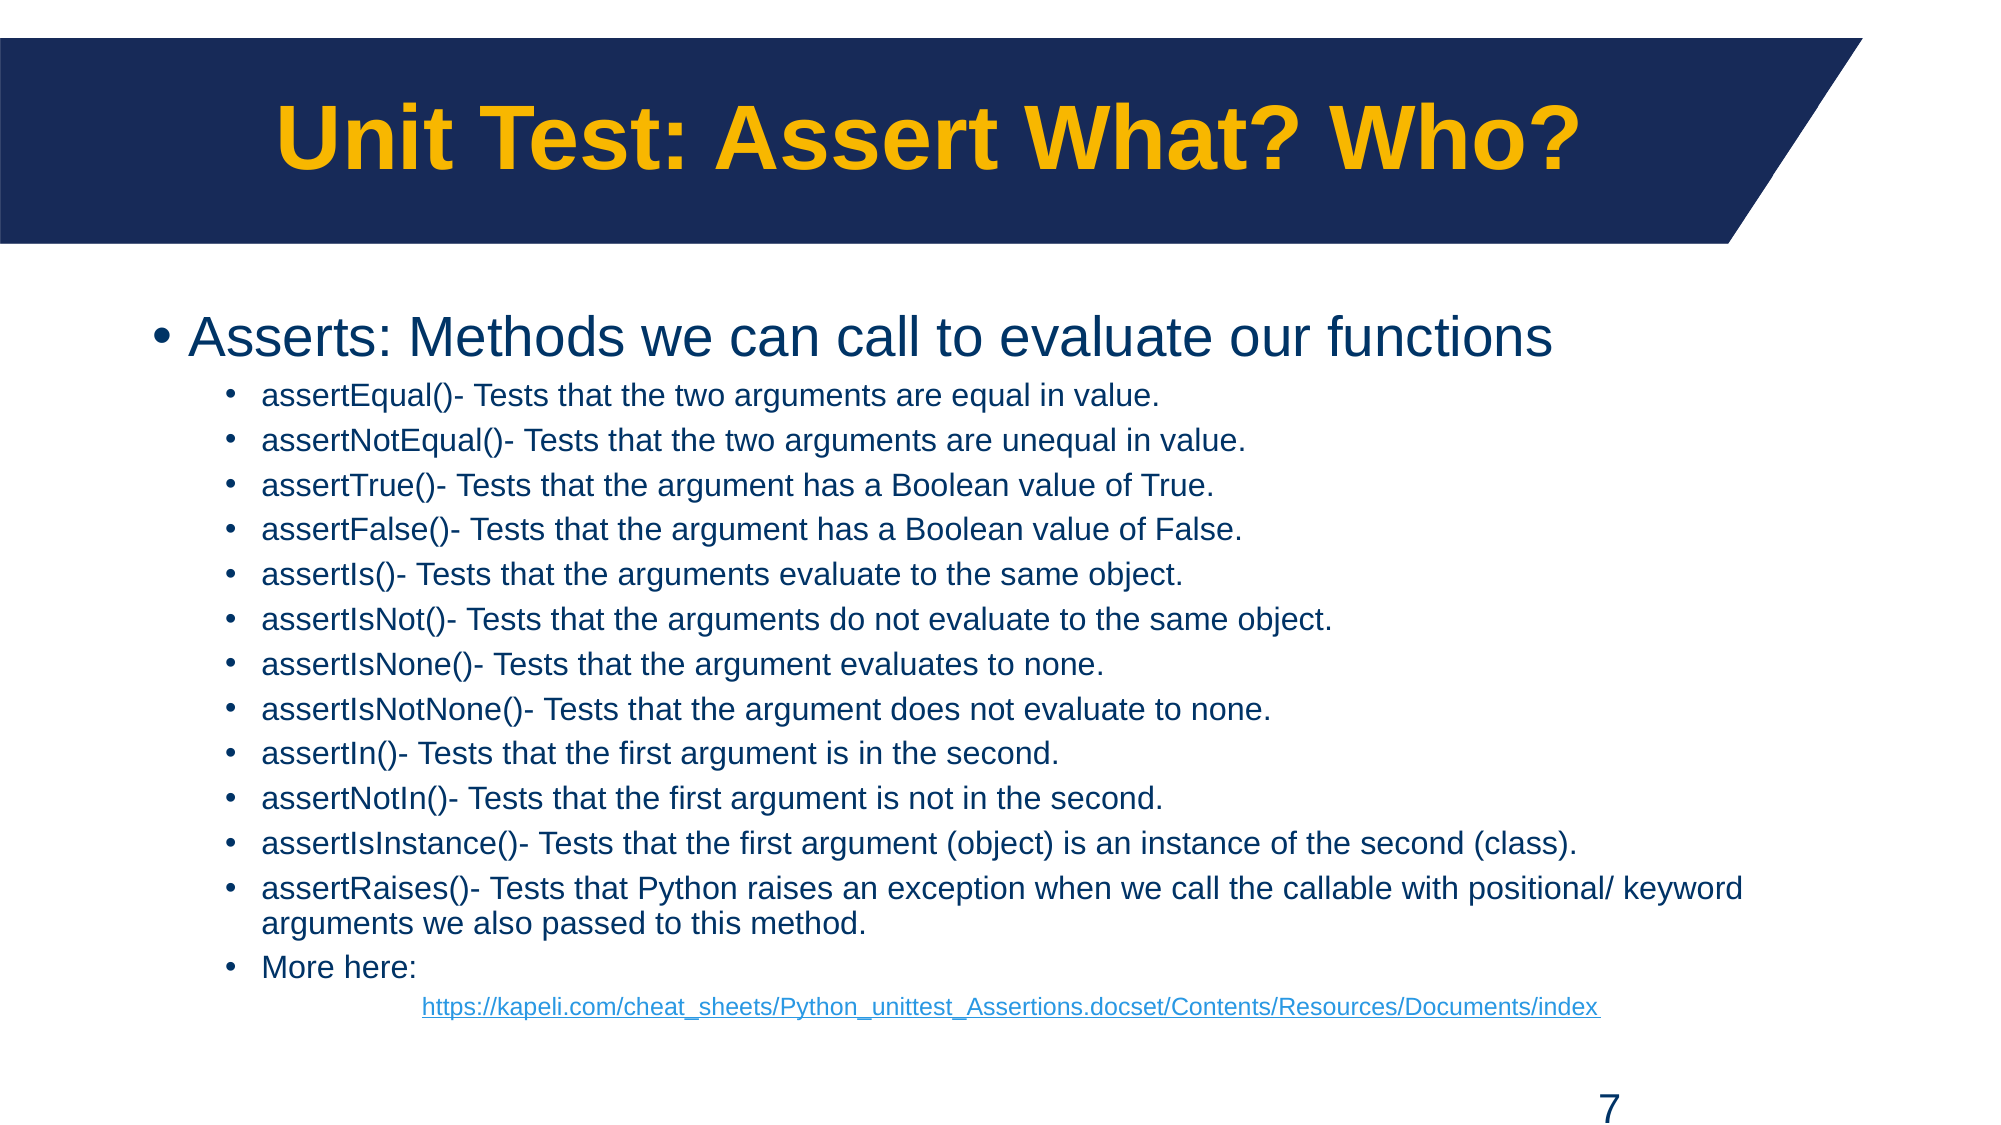

# Unit Test: Assert What? Who?
Asserts: Methods we can call to evaluate our functions
assertEqual()- Tests that the two arguments are equal in value.
assertNotEqual()- Tests that the two arguments are unequal in value.
assertTrue()- Tests that the argument has a Boolean value of True.
assertFalse()- Tests that the argument has a Boolean value of False.
assertIs()- Tests that the arguments evaluate to the same object.
assertIsNot()- Tests that the arguments do not evaluate to the same object.
assertIsNone()- Tests that the argument evaluates to none.
assertIsNotNone()- Tests that the argument does not evaluate to none.
assertIn()- Tests that the first argument is in the second.
assertNotIn()- Tests that the first argument is not in the second.
assertIsInstance()- Tests that the first argument (object) is an instance of the second (class).
assertRaises()- Tests that Python raises an exception when we call the callable with positional/ keyword arguments we also passed to this method.
More here:
https://kapeli.com/cheat_sheets/Python_unittest_Assertions.docset/Contents/Resources/Documents/index
7